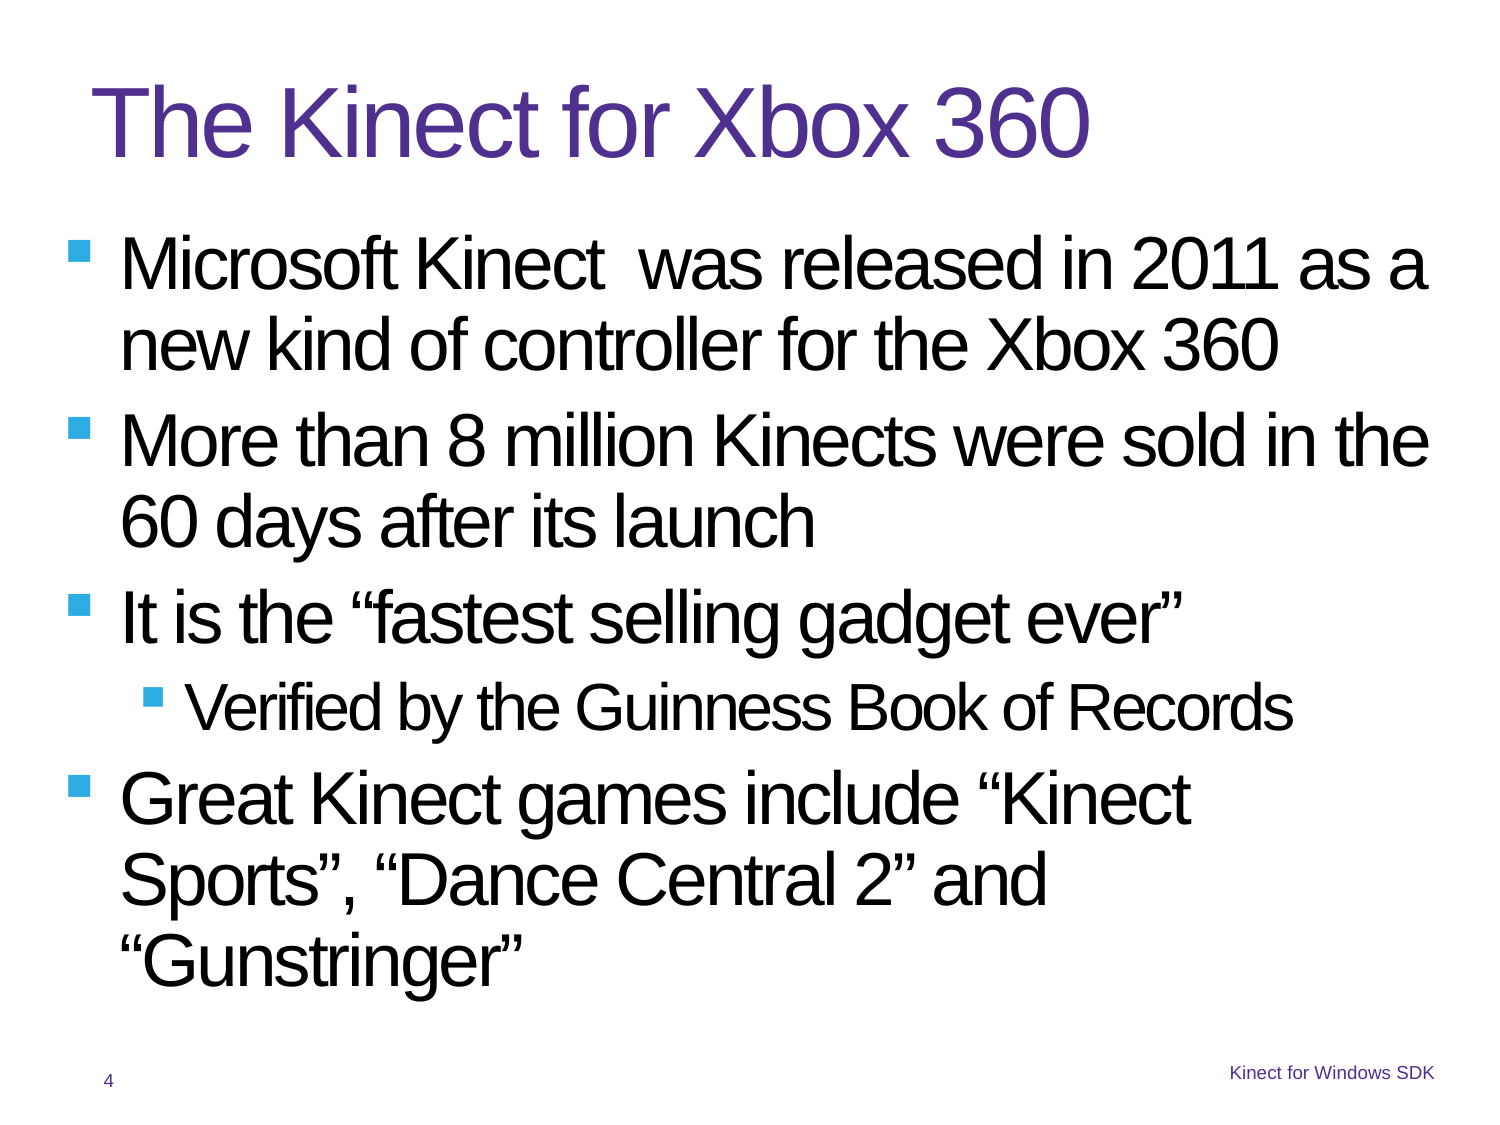

# The Kinect for Xbox 360
Microsoft Kinect  was released in 2011 as a new kind of controller for the Xbox 360
More than 8 million Kinects were sold in the 60 days after its launch
It is the “fastest selling gadget ever”
Verified by the Guinness Book of Records
Great Kinect games include “Kinect Sports”, “Dance Central 2” and “Gunstringer”
4